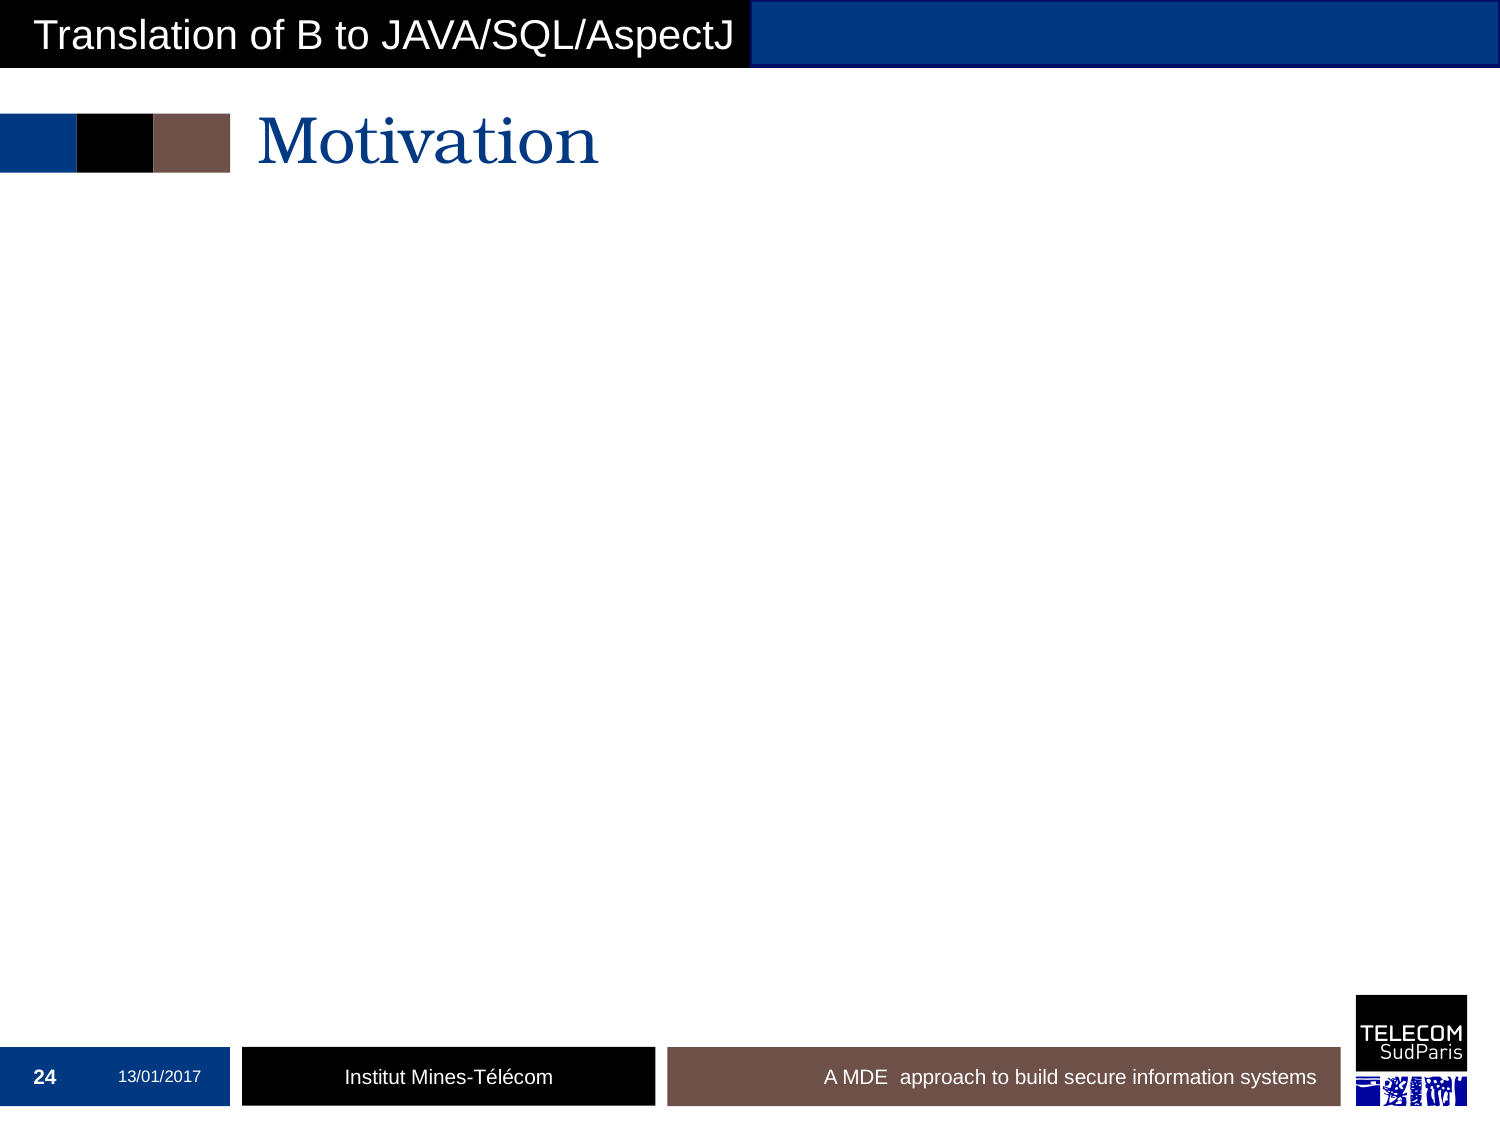

Translation of B to JAVA/SQL/AspectJ
# Motivation

24
13/01/2017
A MDE  approach to build secure information systems